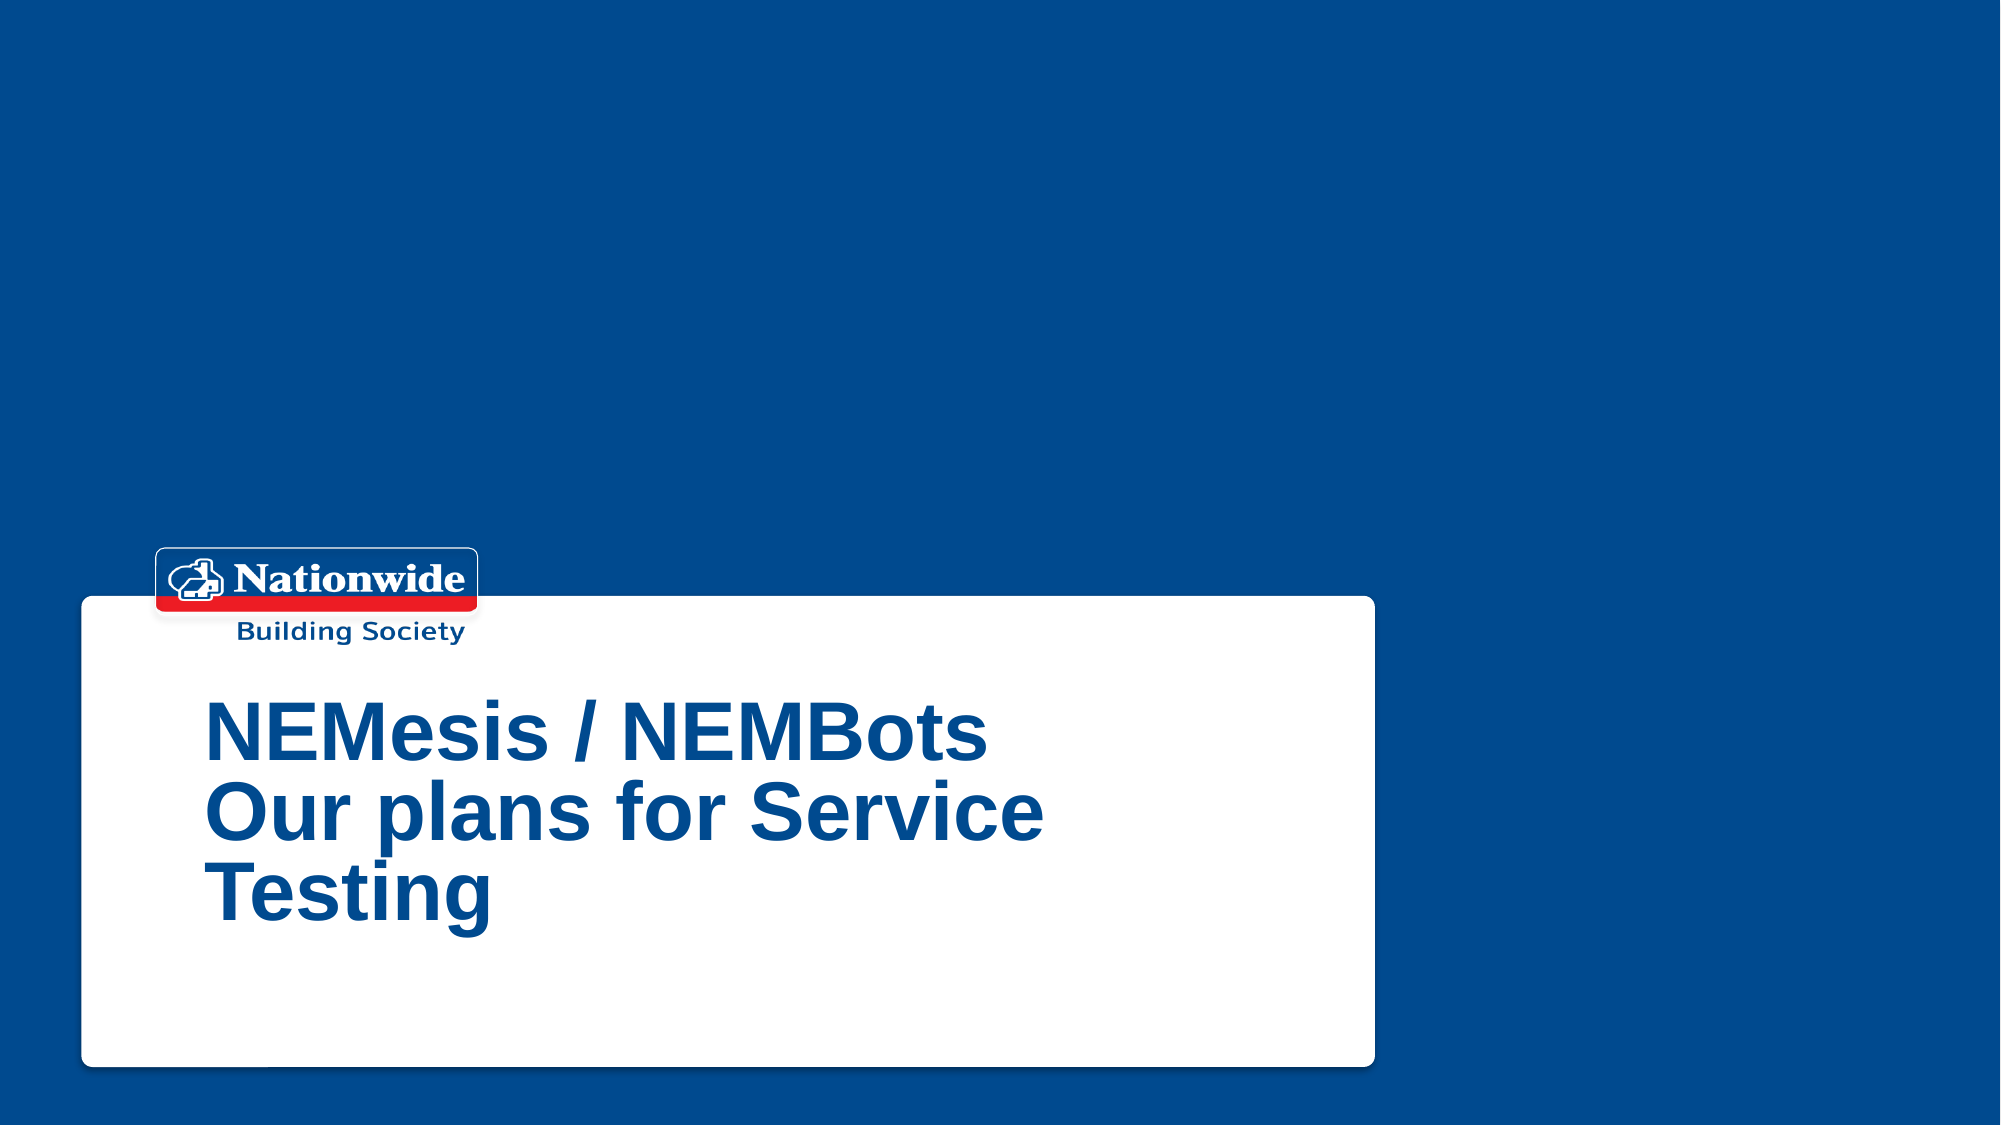

# NEMesis / NEMBots Our plans for Service Testing